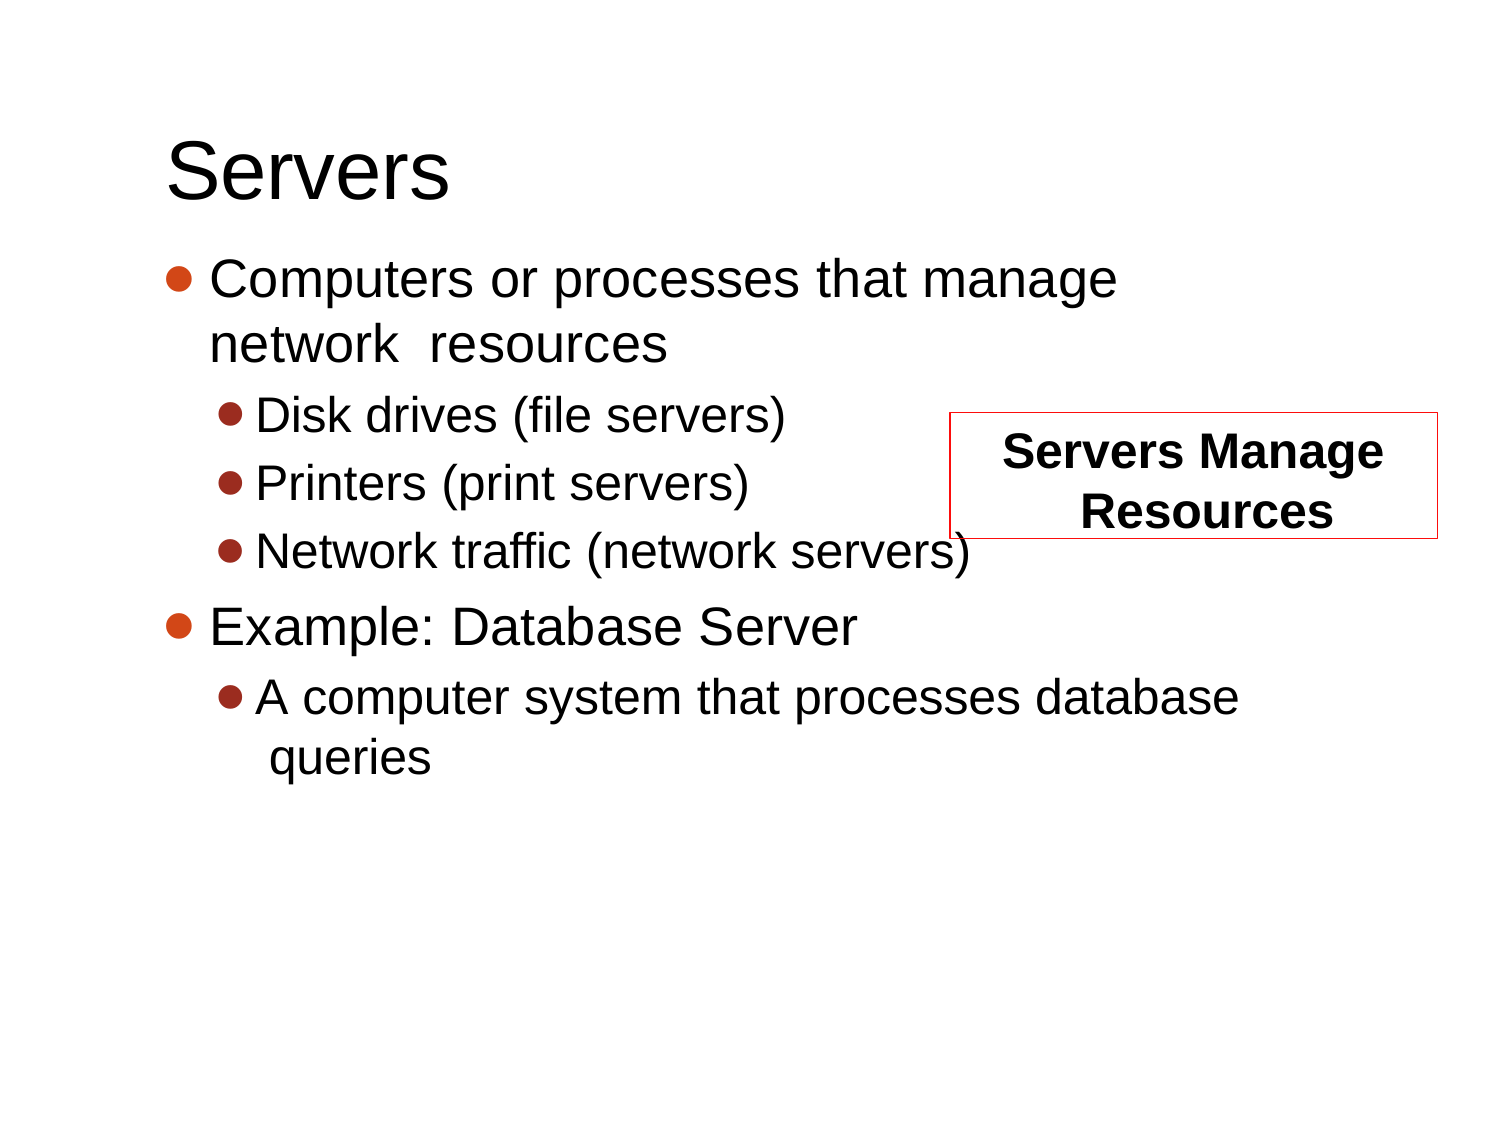

# Servers
Computers or processes that manage network  resources
Disk drives (file servers)
Printers (print servers)
Servers Manage  Resources
Network traffic (network servers)
Example: Database Server
A computer system that processes database  queries